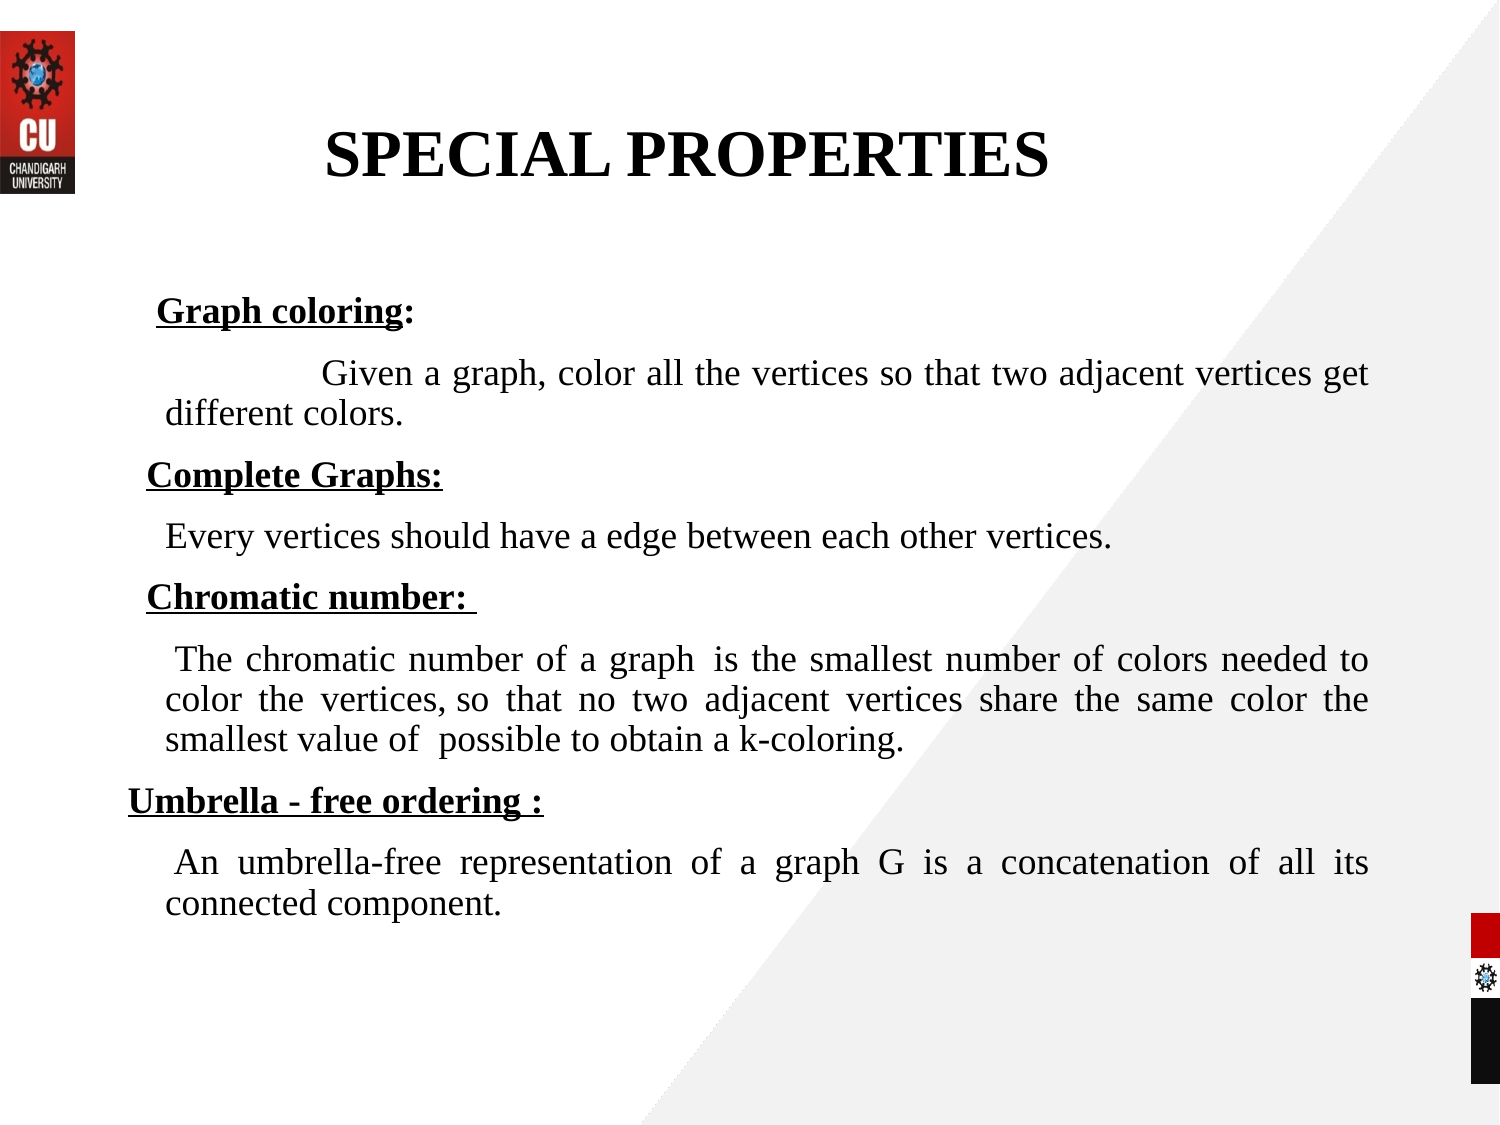

# SPECIAL PROPERTIES
   Graph coloring:
    	Given a graph, color all the vertices so that two adjacent vertices get different colors.
  Complete Graphs:
   	Every vertices should have a edge between each other vertices.
  Chromatic number:
   	The chromatic number of a graph  is the smallest number of colors needed to color the vertices, so that no two adjacent vertices share the same color the smallest value of  possible to obtain a k-coloring.
Umbrella - free ordering :
 	An umbrella-free representation of a graph G is a concatenation  of all its connected component.